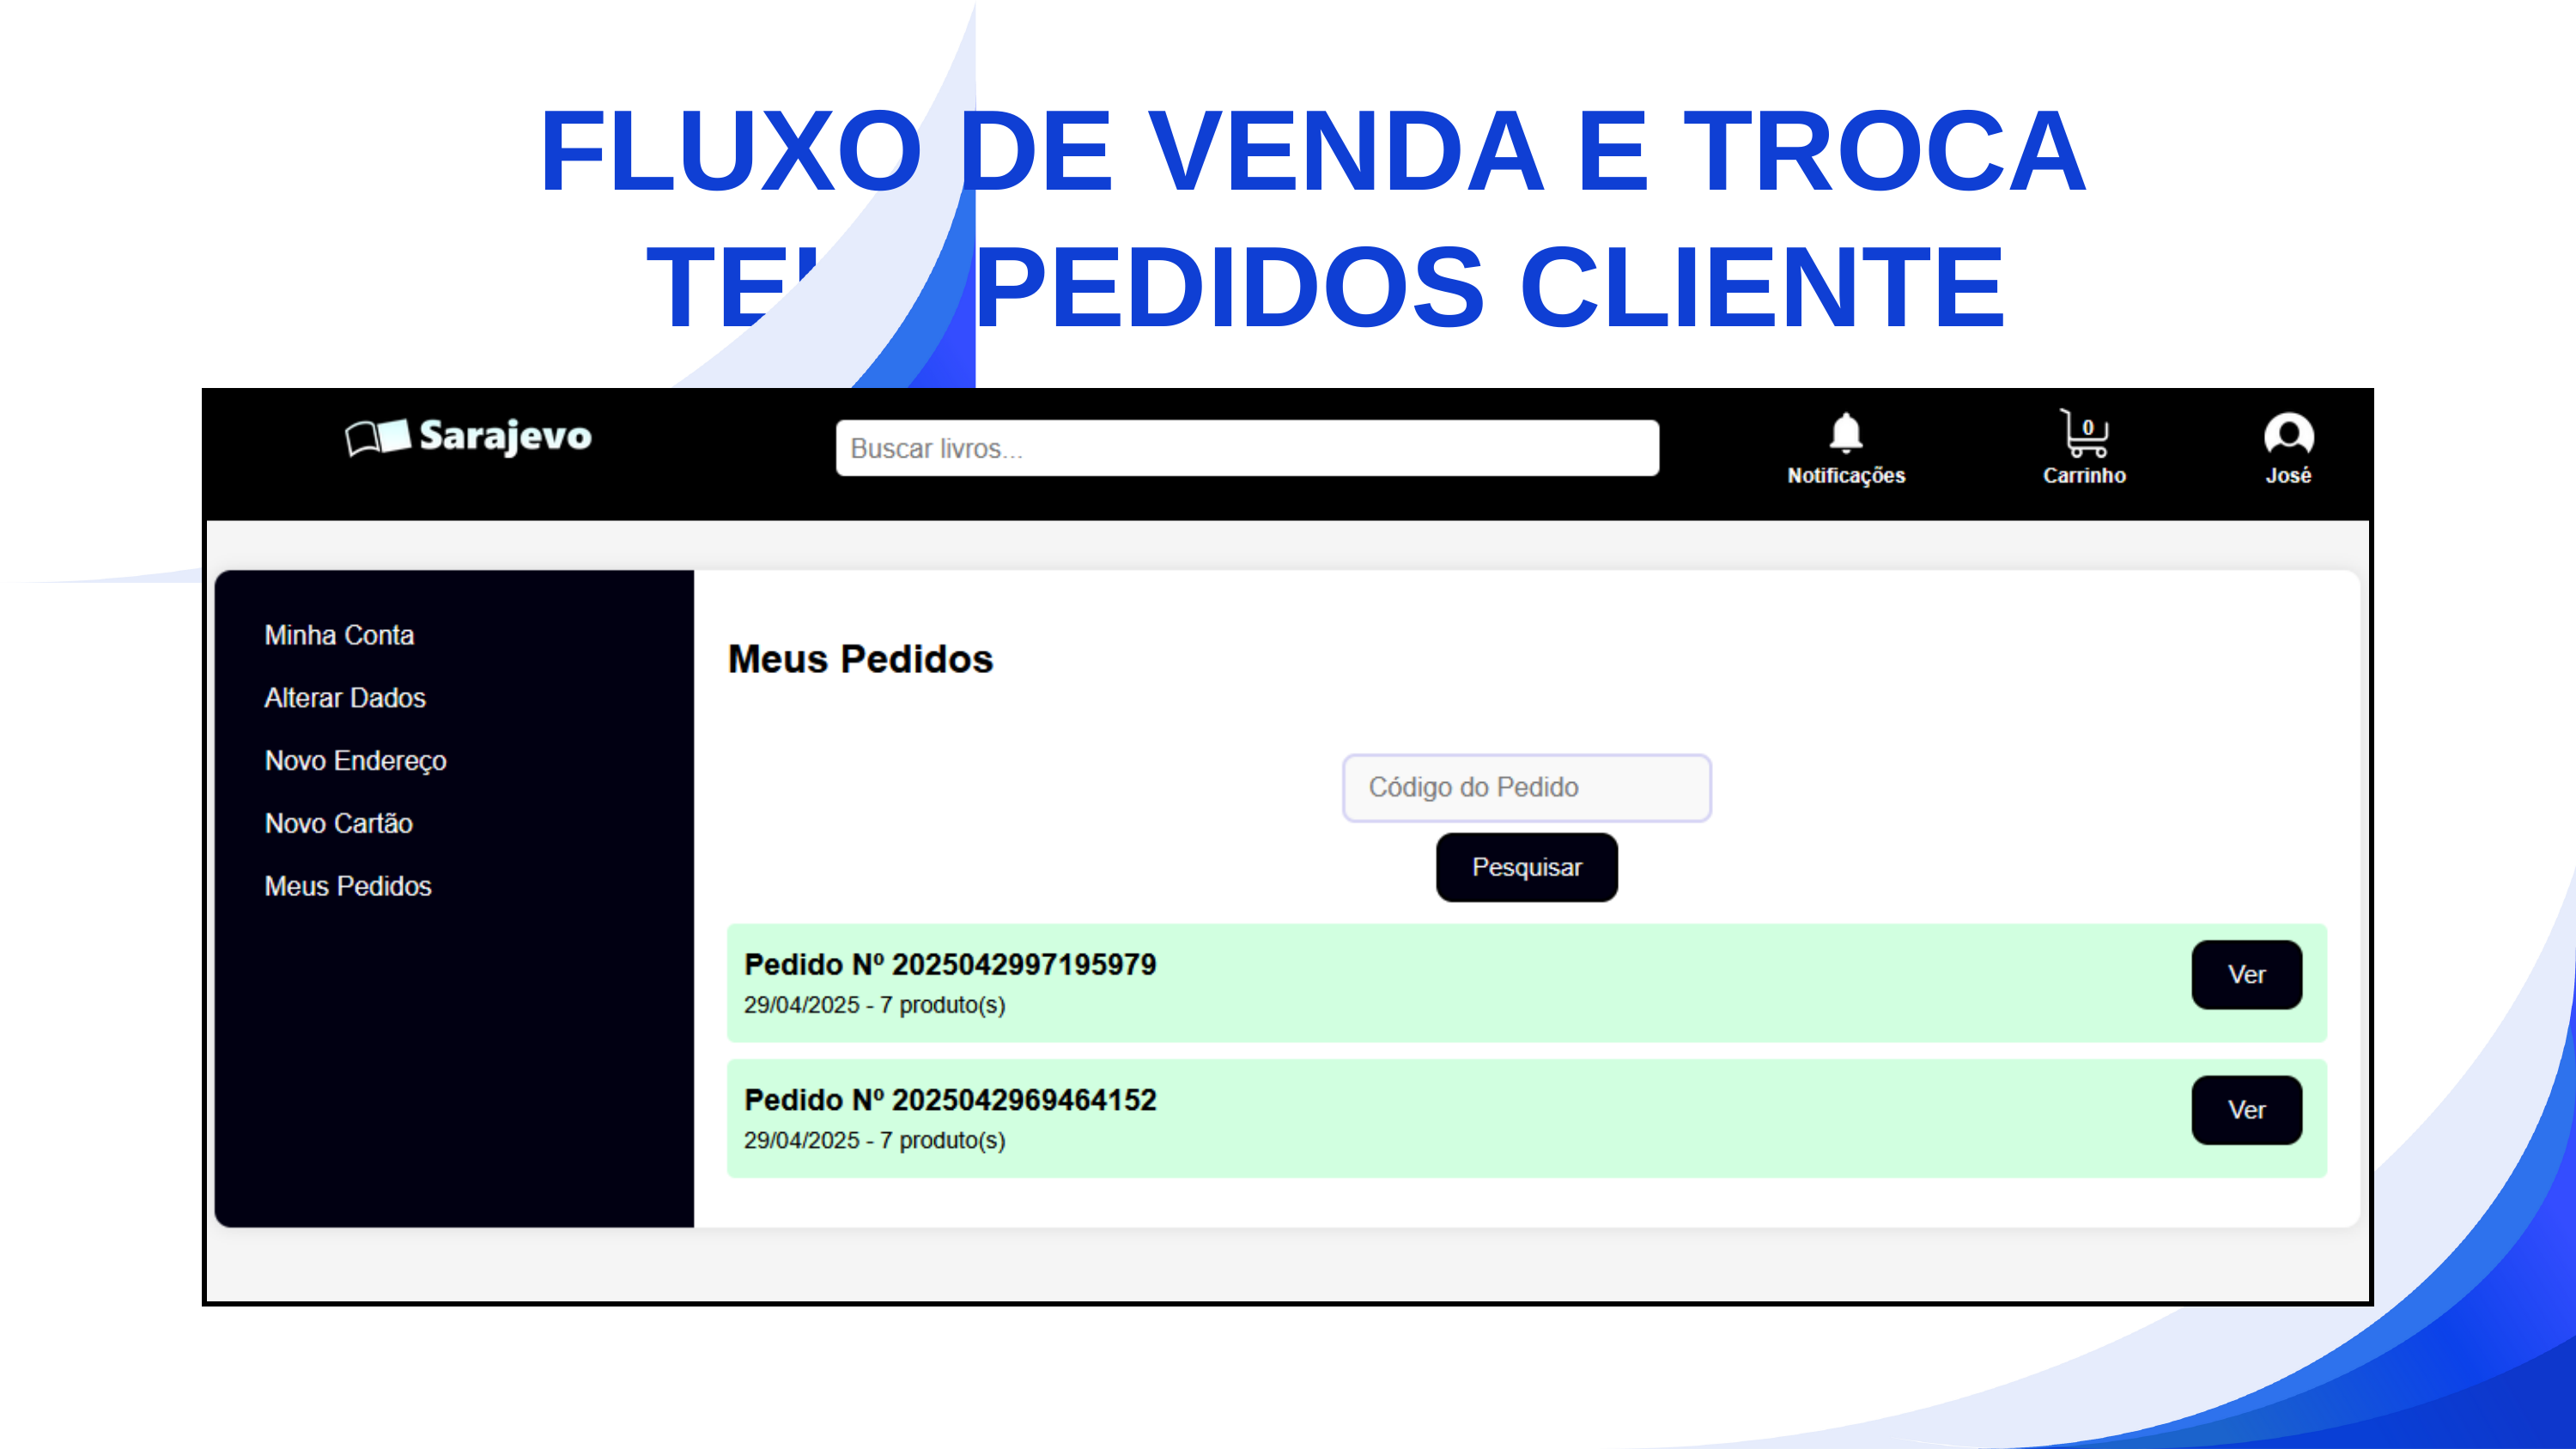

FLUXO DE VENDA E TROCA
TELA PEDIDOS CLIENTE